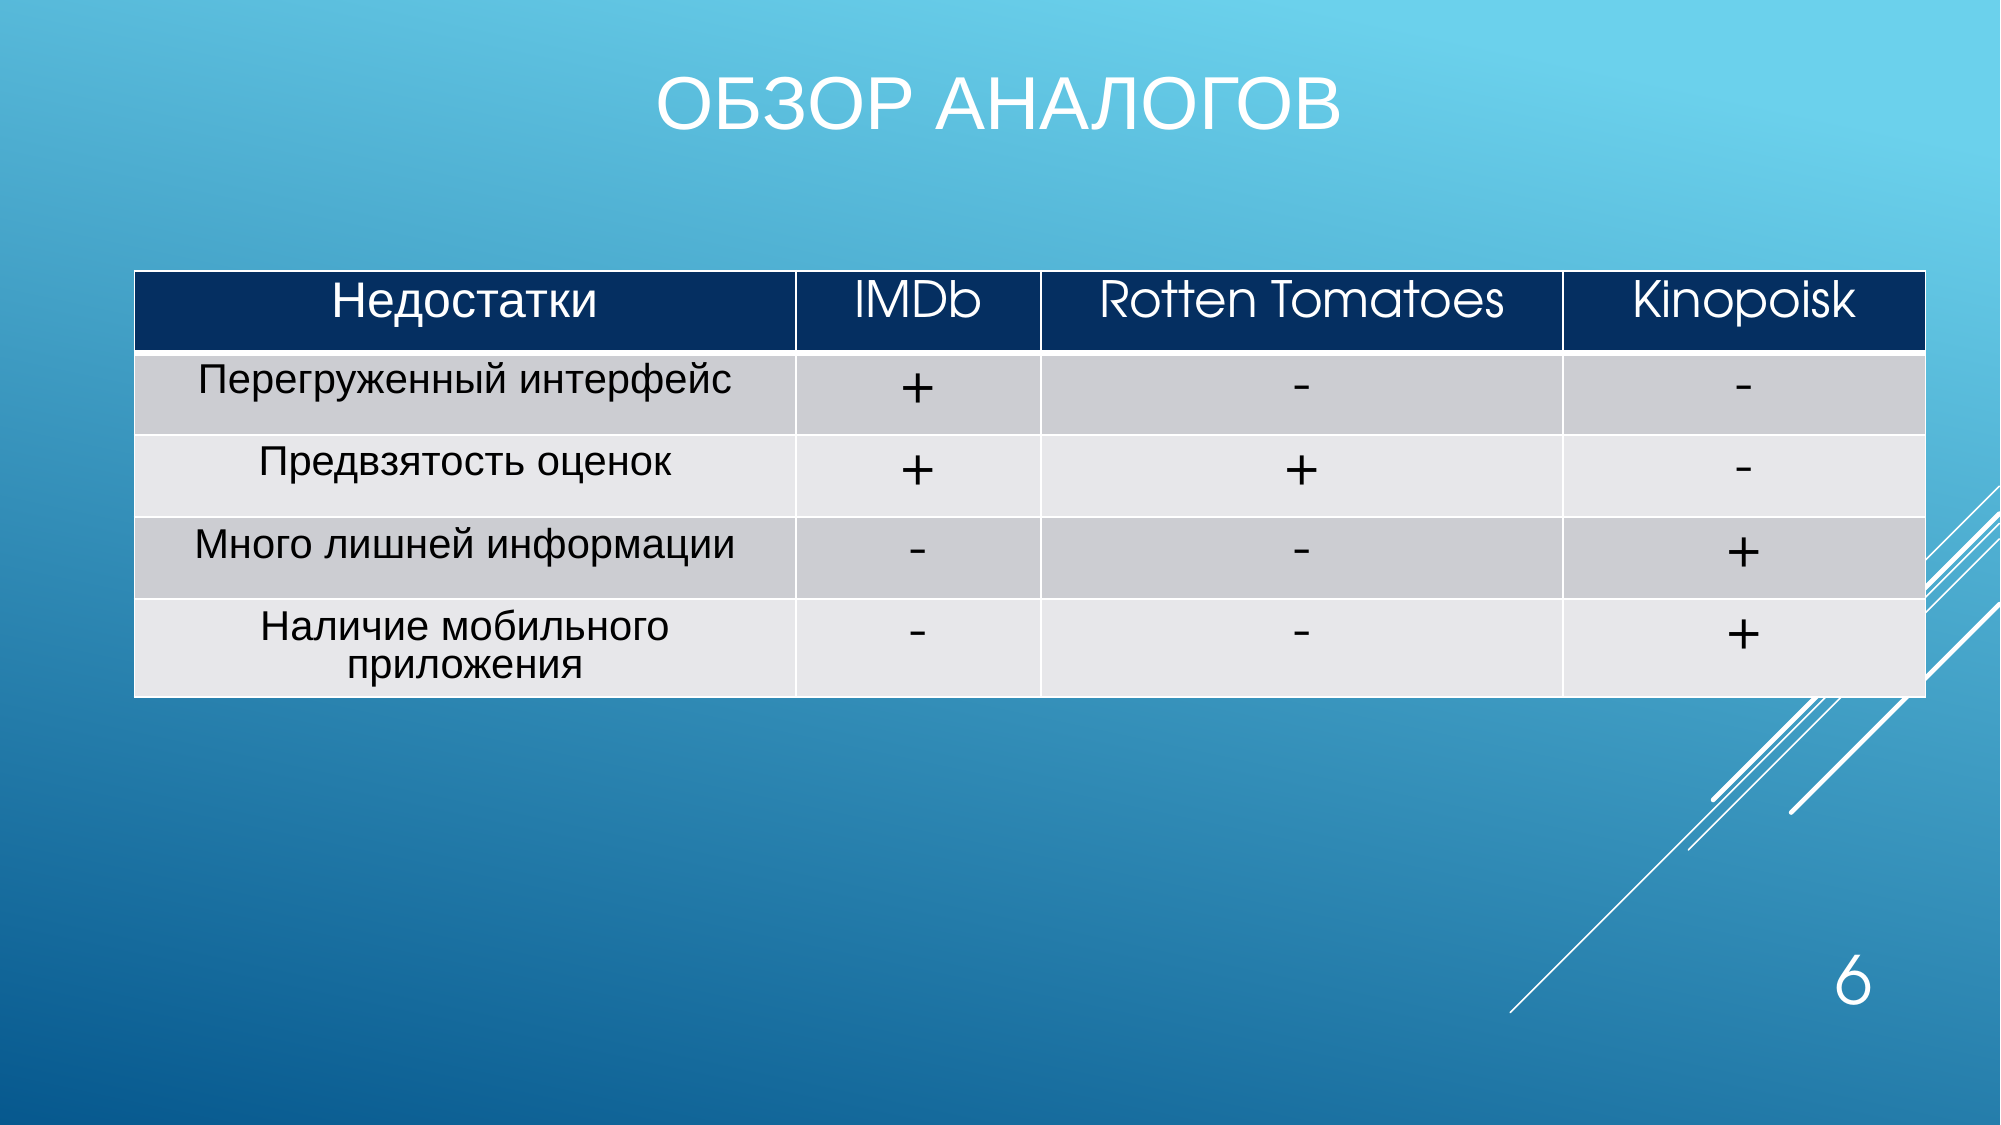

# Обзор аналогов
| Недостатки | IMDb | Rotten Tomatoes | Kinopoisk |
| --- | --- | --- | --- |
| Перегруженный интерфейс | + | - | - |
| Предвзятость оценок | + | + | - |
| Много лишней информации | - | - | + |
| Наличие мобильного приложения | - | - | + |

6